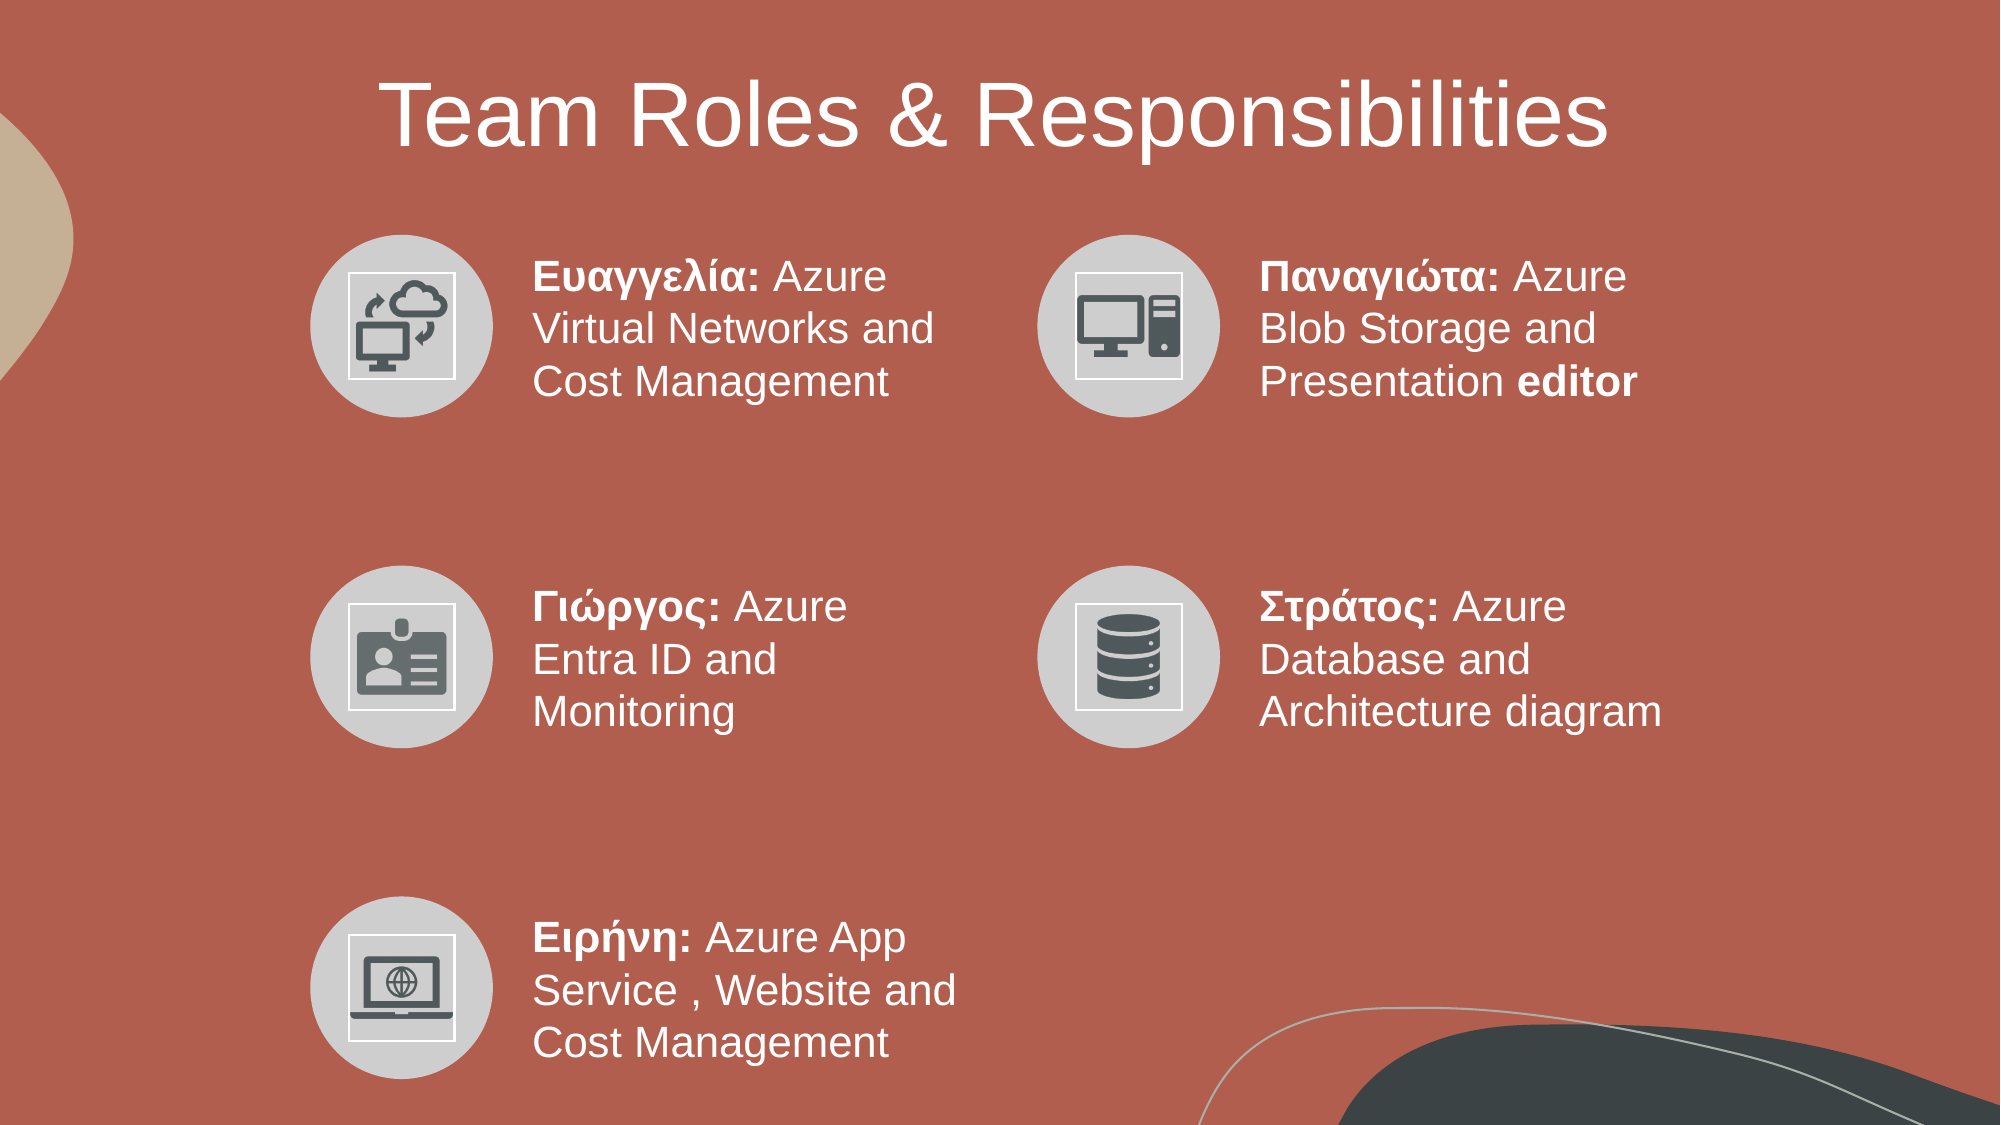

# Team Roles & Responsibilities
Ευαγγελία: Azure Virtual Networks and Cost Management
Παναγιώτα: Azure Blob Storage and Presentation editor
Γιώργος: Azure Entra ID and Monitoring
Στράτος: Azure Database and Αrchitecture diagram
Ειρήνη: Azure App Service , Website and Cost Management